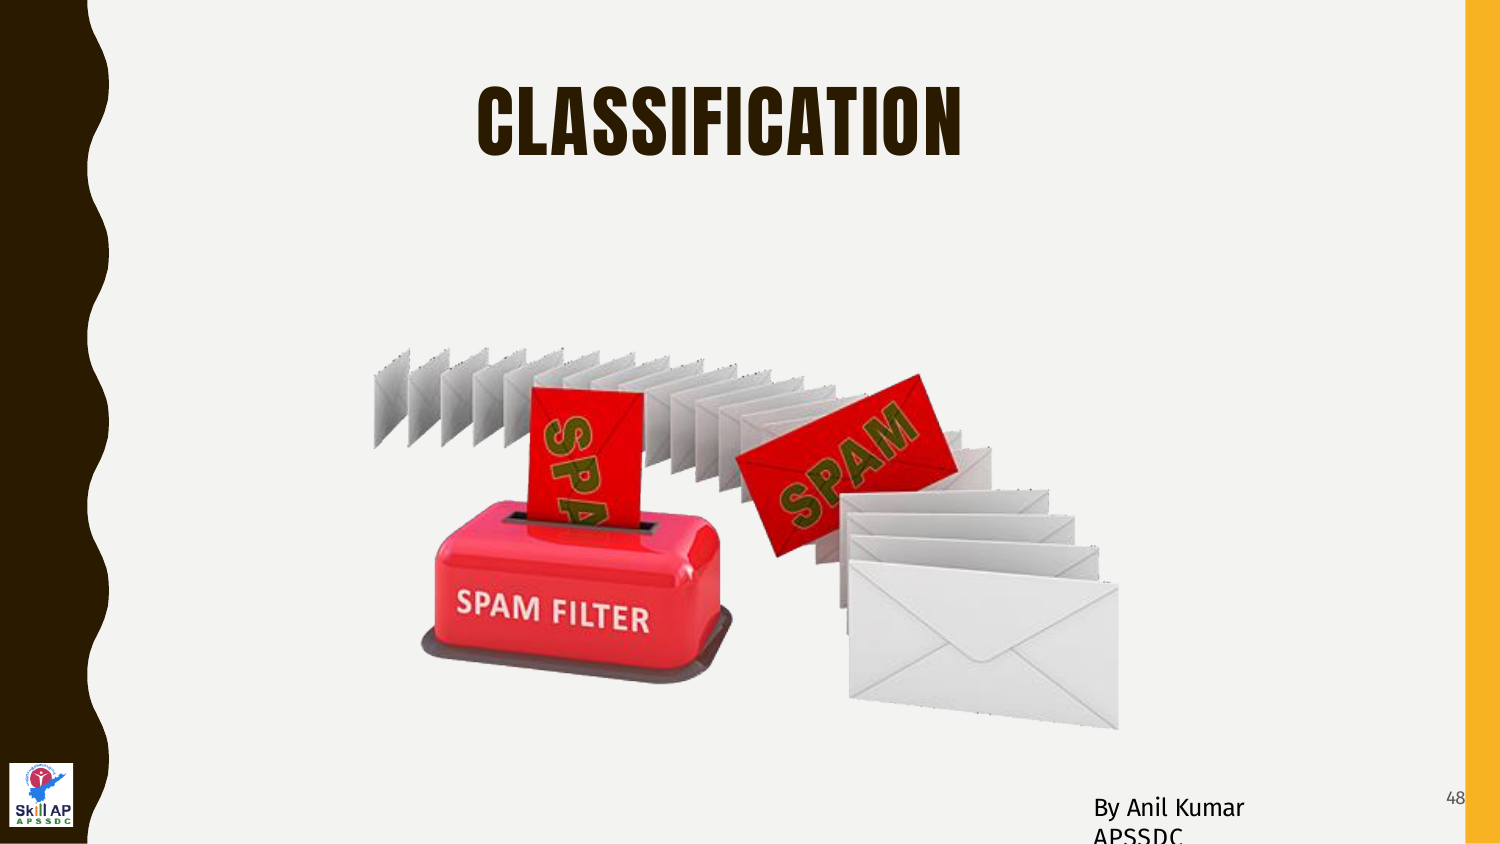

# CLASSIFICATION

48
By Anil Kumar APSSDC